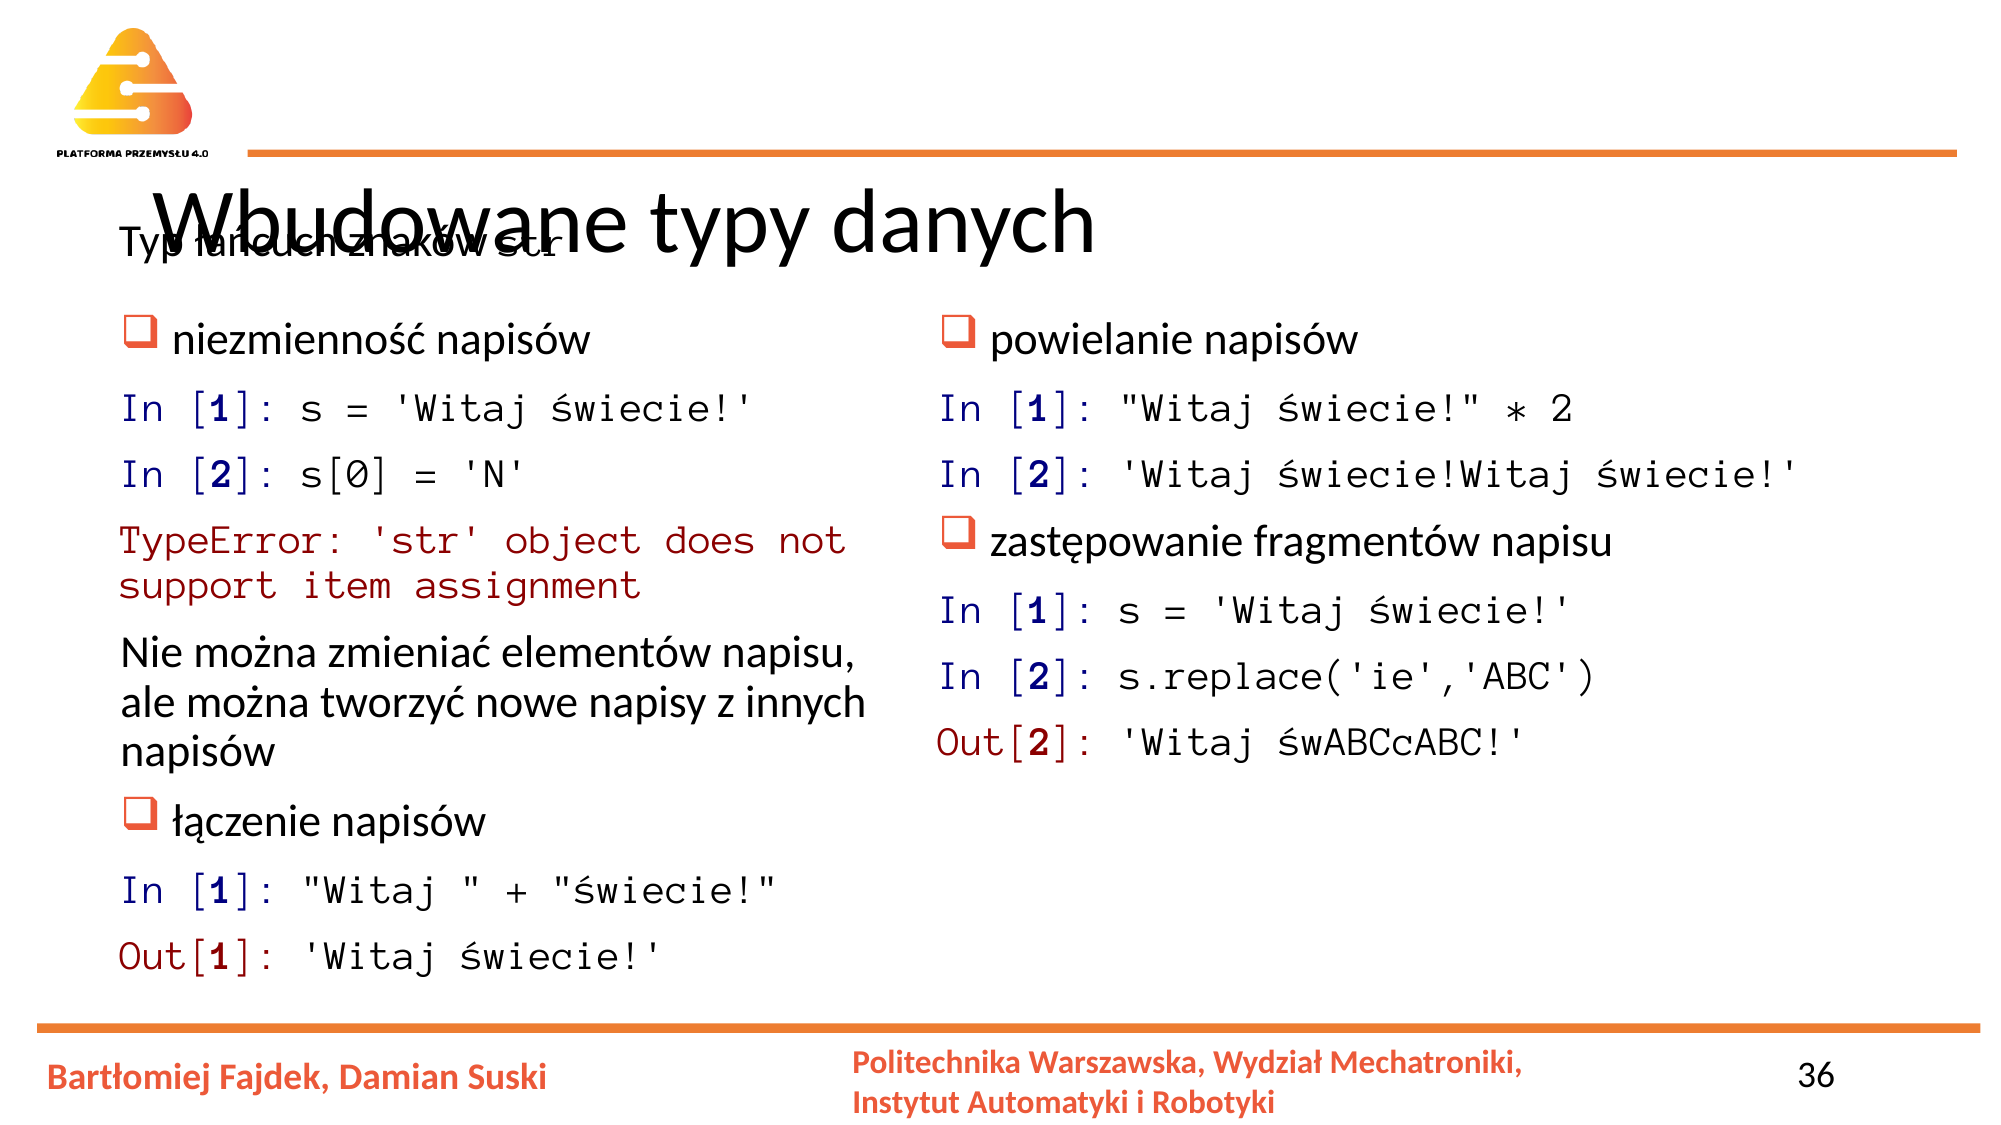

# Wbudowane typy danych
Typ łańcuch znaków str

 niezmienność napisów
In [1]: s = 'Witaj świecie!'
In [2]: s[0] = 'N'
TypeError: 'str' object does not support item assignment
Nie można zmieniać elementów napisu, ale można tworzyć nowe napisy z innych napisów
 łączenie napisów
In [1]: "Witaj " + "świecie!"
Out[1]: 'Witaj świecie!'

 powielanie napisów
In [1]: "Witaj świecie!" * 2
In [2]: 'Witaj świecie!Witaj świecie!'
 zastępowanie fragmentów napisu
In [1]: s = 'Witaj świecie!'
In [2]: s.replace('ie','ABC')
Out[2]: 'Witaj śwABCcABC!'

36